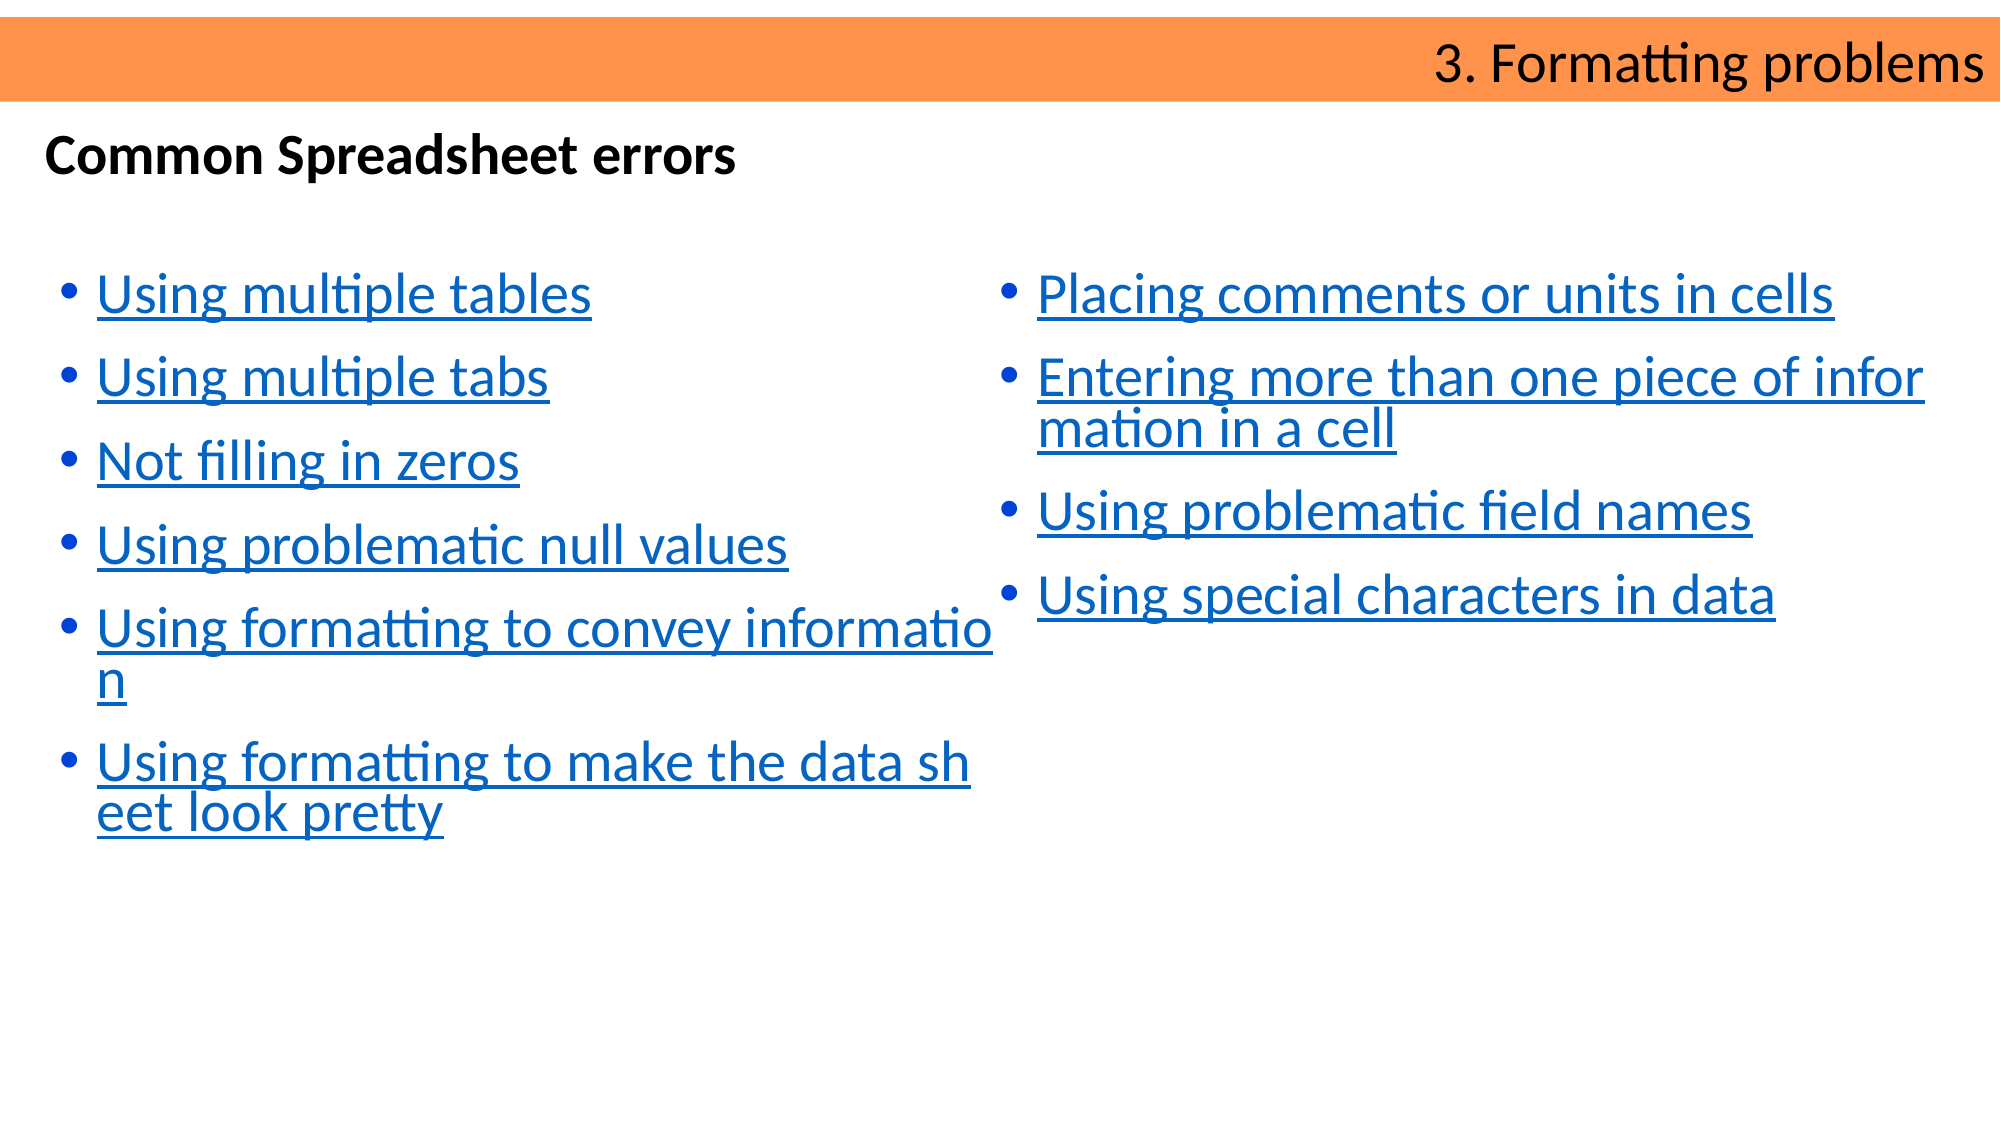

3. Formatting problems
Common Spreadsheet errors
Using multiple tables
Using multiple tabs
Not filling in zeros
Using problematic null values
Using formatting to convey information
Using formatting to make the data sheet look pretty

Placing comments or units in cells
Entering more than one piece of information in a cell
Using problematic field names
Using special characters in data